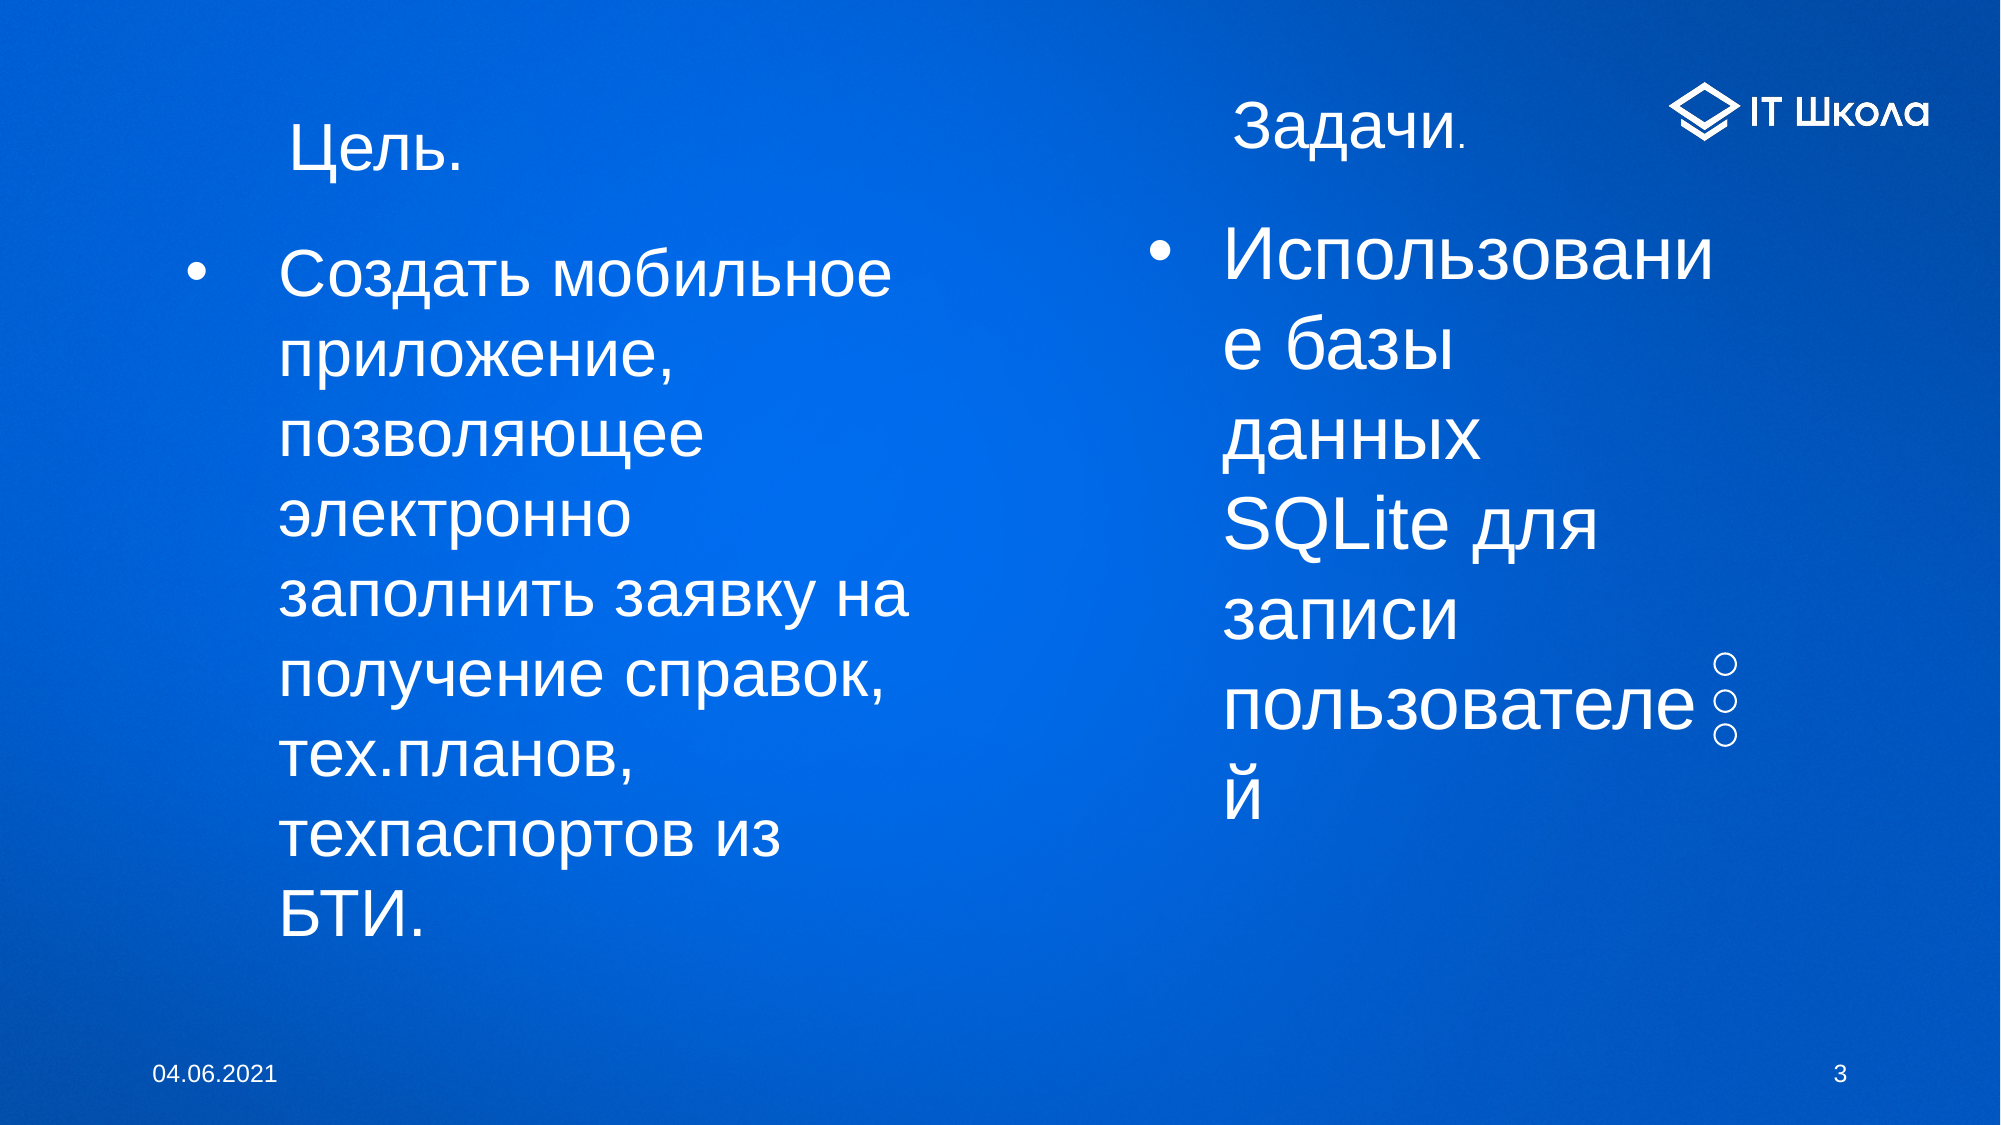

Задачи.
# Цель.
Использование базы данных SQLite для записи пользователей
Создать мобильное приложение, позволяющее электронно заполнить заявку на получение справок, тех.планов, техпаспортов из БТИ.

04.06.2021
3